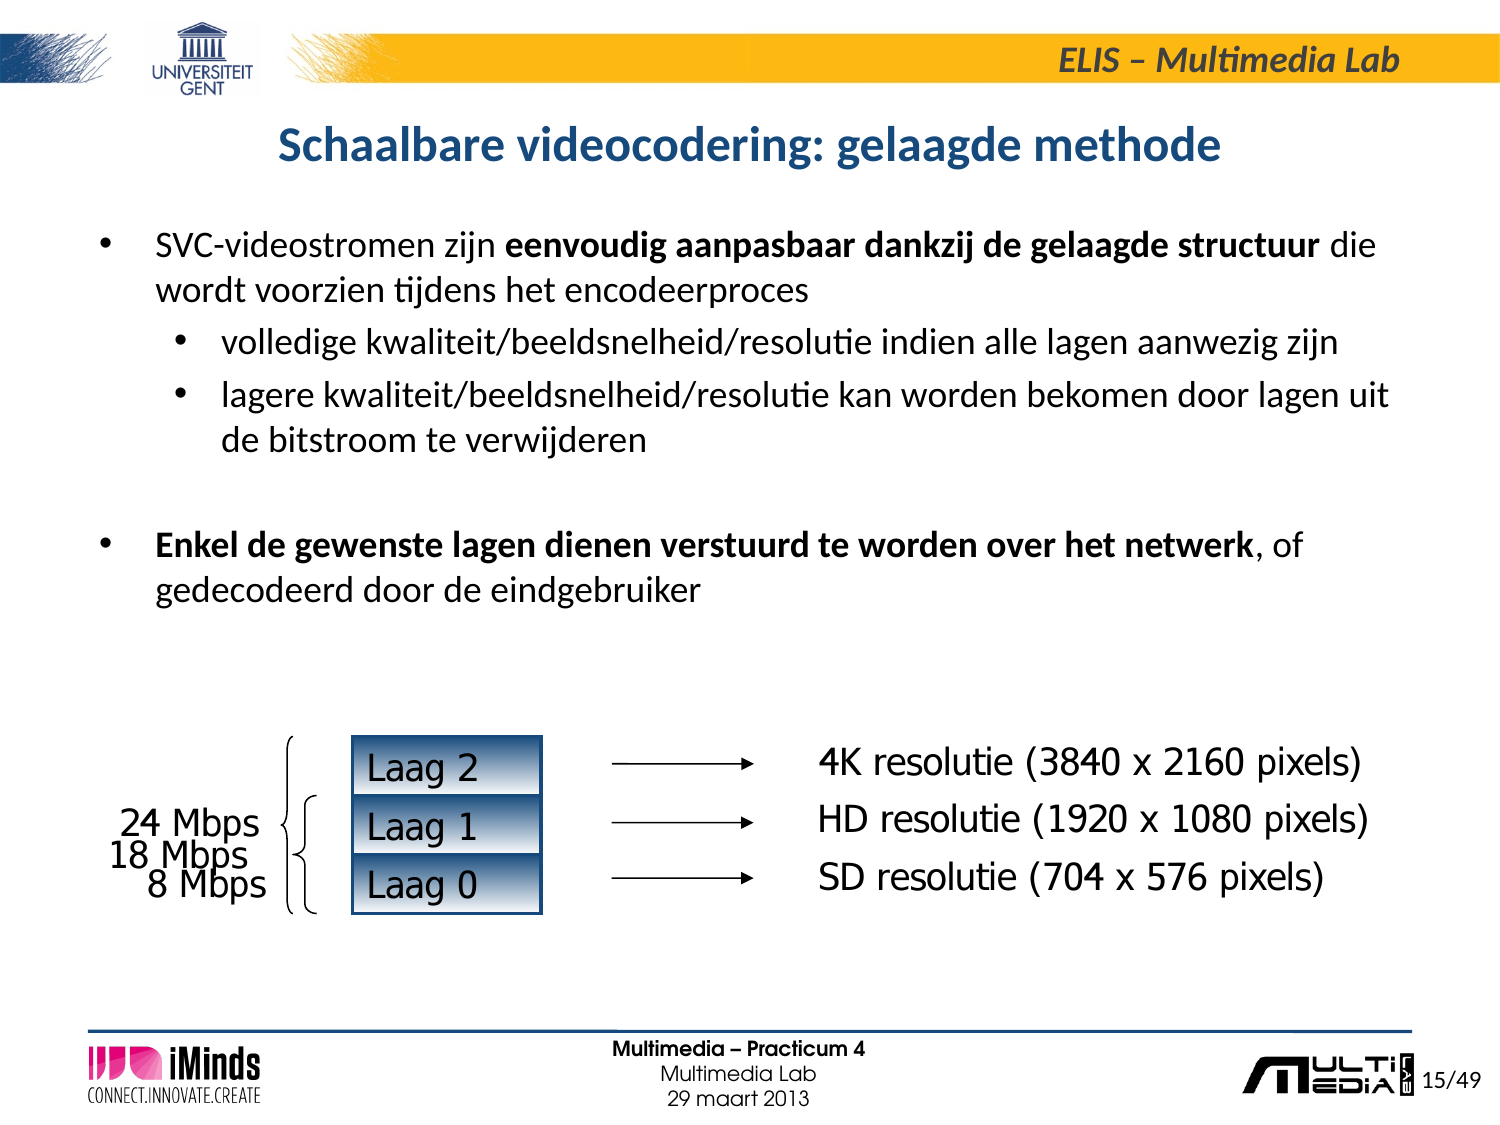

# Schaalbare videocodering: gelaagde methode
SVC-videostromen zijn eenvoudig aanpasbaar dankzij de gelaagde structuur die wordt voorzien tijdens het encodeerproces
volledige kwaliteit/beeldsnelheid/resolutie indien alle lagen aanwezig zijn
lagere kwaliteit/beeldsnelheid/resolutie kan worden bekomen door lagen uit de bitstroom te verwijderen

Enkel de gewenste lagen dienen verstuurd te worden over het netwerk, of gedecodeerd door de eindgebruiker

4K resolutie (3840 x 2160 pixels)

Laag 2

HD resolutie (1920 x 1080 pixels)
24 Mbps

Laag 1

18 Mbps
SD resolutie (704 x 576 pixels)
8 Mbps
Laag 0